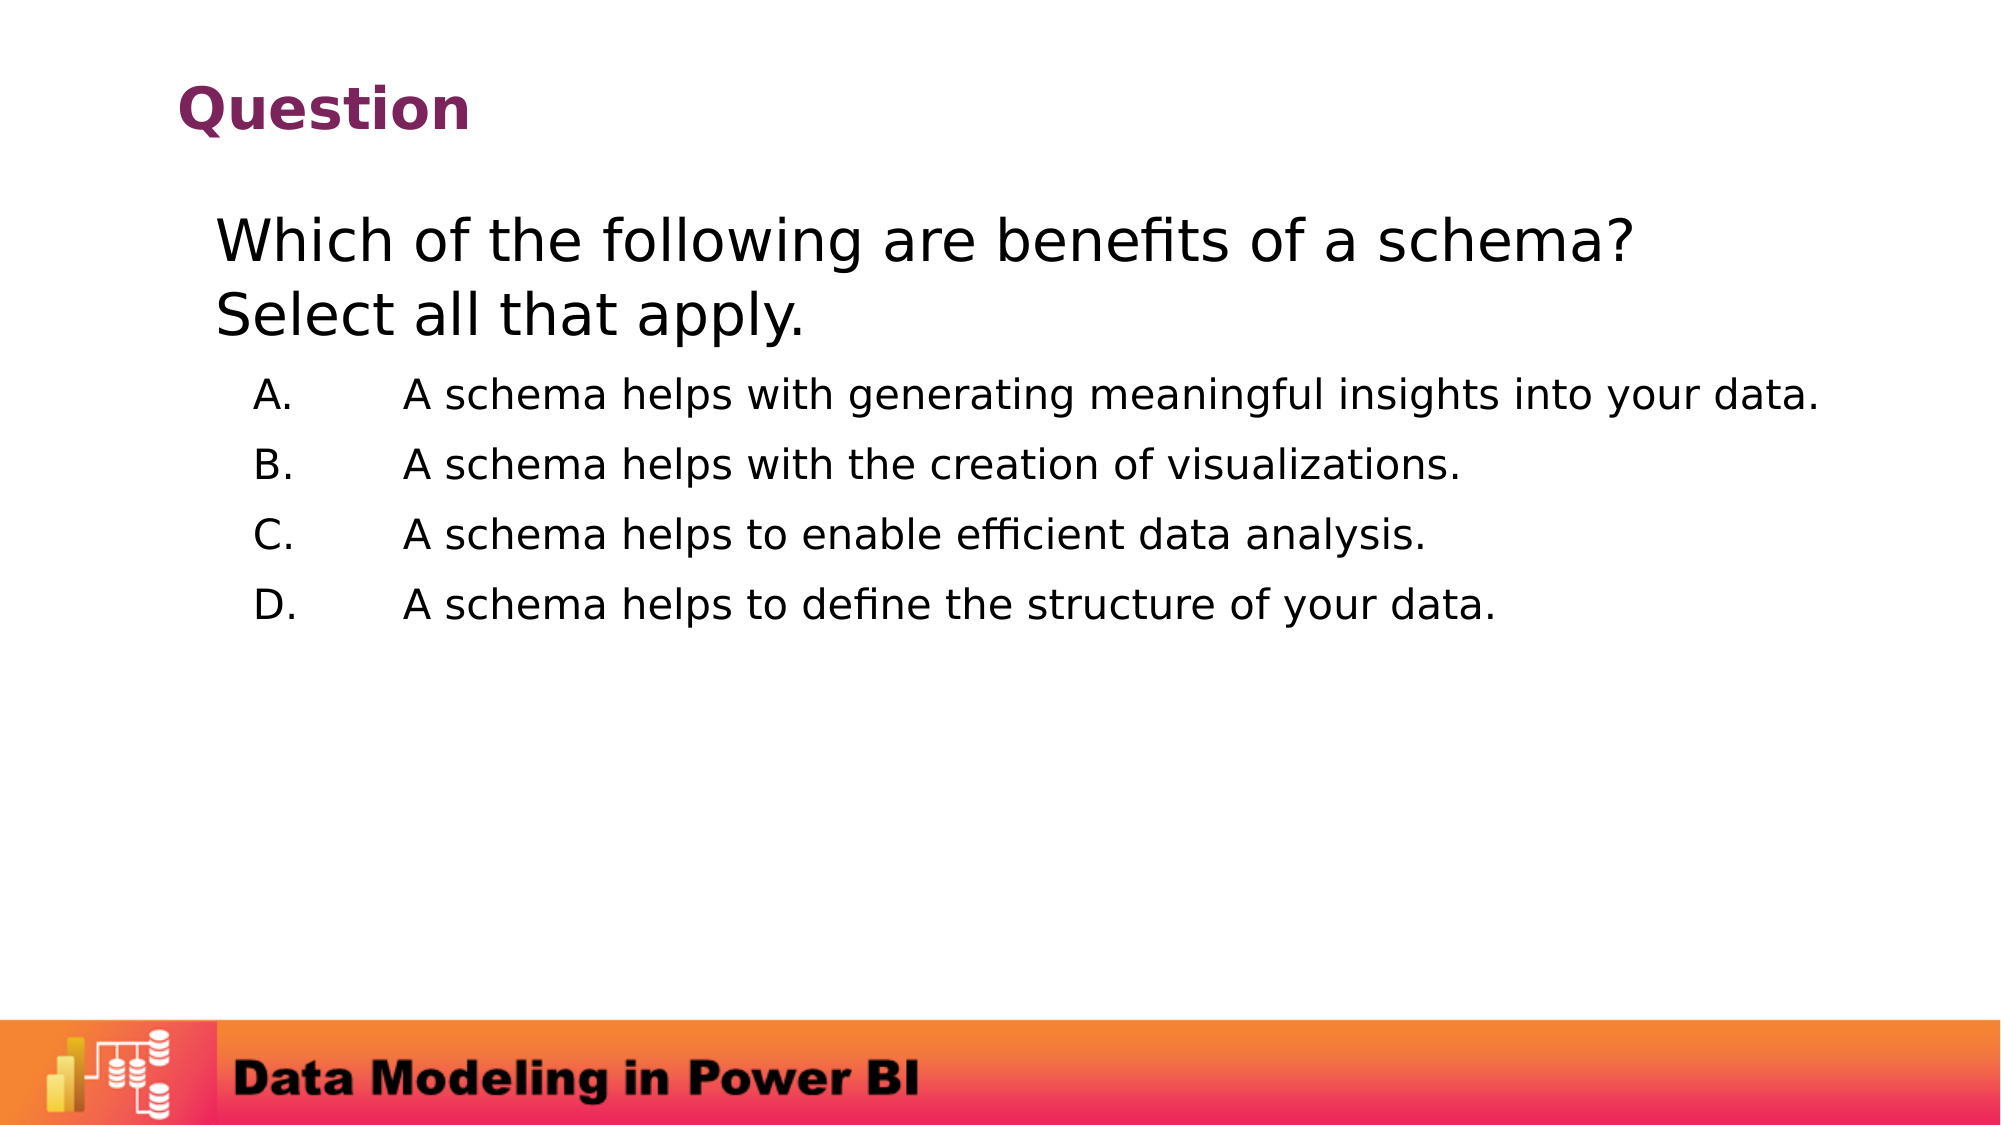

Question
Which of the following are benefits of a schema? Select all that apply.
A.	A schema helps with generating meaningful insights into your data.
B.	A schema helps with the creation of visualizations.
C.	A schema helps to enable efficient data analysis.
D.	A schema helps to define the structure of your data.